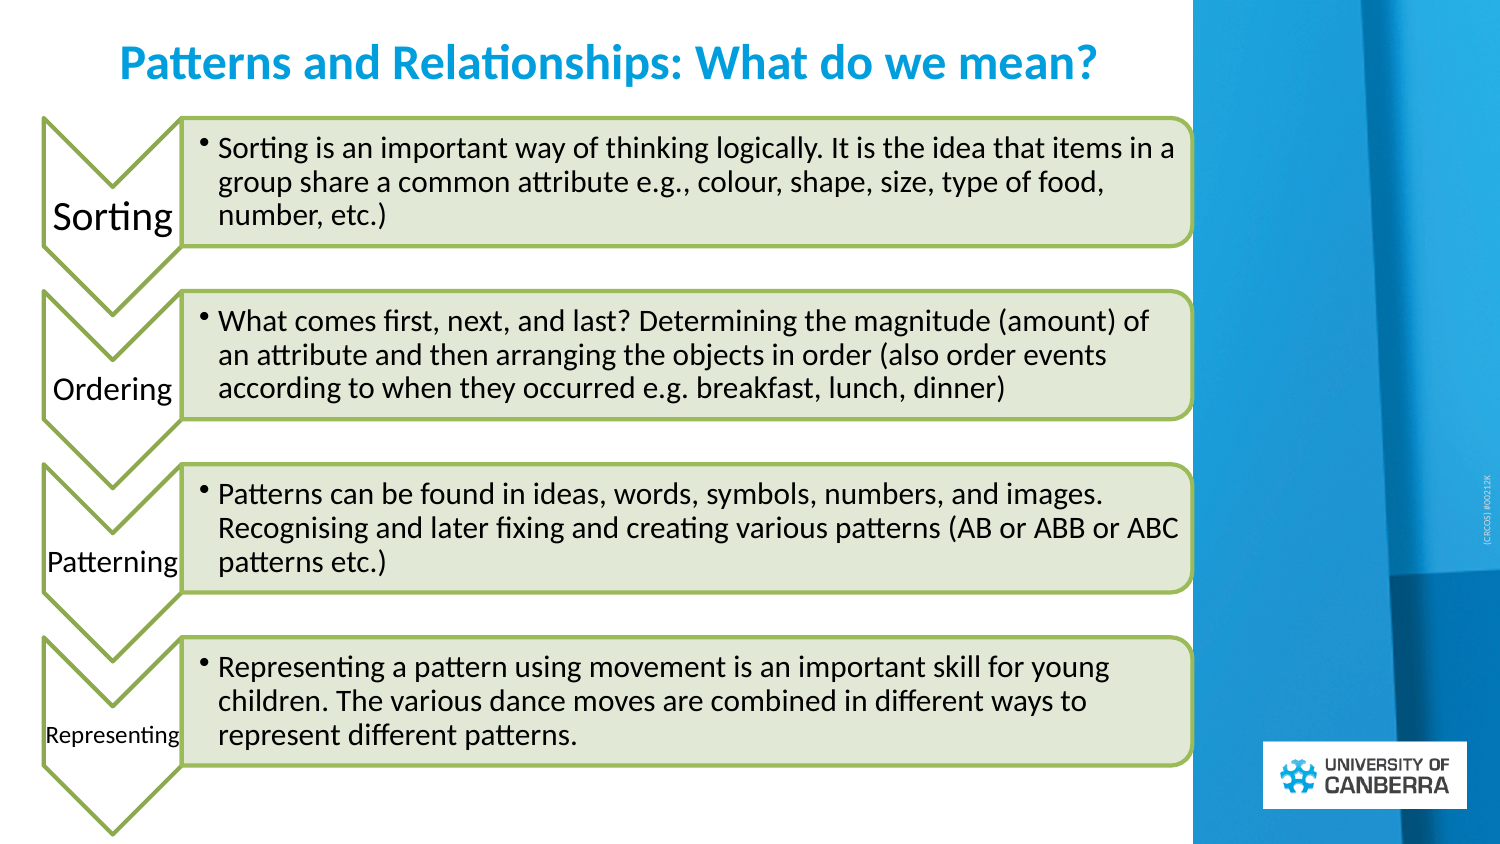

# Patterns and Relationships: What do we mean?
Sorting
Sorting is an important way of thinking logically. It is the idea that items in a group share a common attribute e.g., colour, shape, size, type of food, number, etc.)
Ordering
What comes first, next, and last? Determining the magnitude (amount) of an attribute and then arranging the objects in order (also order events according to when they occurred e.g. breakfast, lunch, dinner)
Patterning
Patterns can be found in ideas, words, symbols, numbers, and images. Recognising and later fixing and creating various patterns (AB or ABB or ABC patterns etc.)
Representing
Representing a pattern using movement is an important skill for young children. The various dance moves are combined in different ways to represent different patterns.